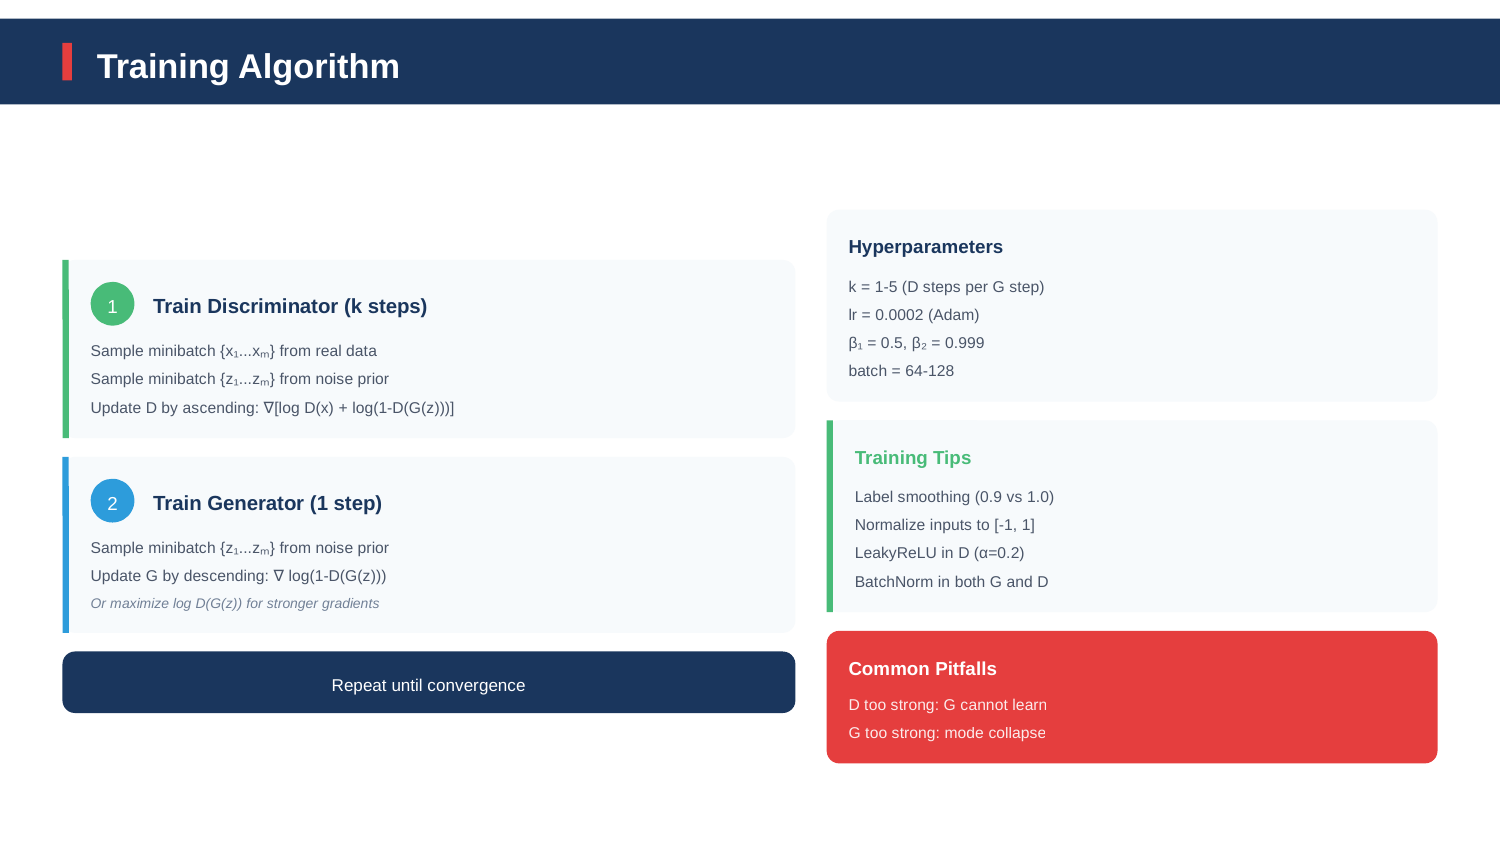

Training Algorithm

Hyperparameters

k = 1-5 (D steps per G step)

Train Discriminator (k steps)
1
lr = 0.0002 (Adam)
β₁ = 0.5, β₂ = 0.999
Sample minibatch {x₁...xₘ} from real data
batch = 64-128
Sample minibatch {z₁...zₘ} from noise prior
Update D by ascending: ∇[log D(x) + log(1-D(G(z)))]

Training Tips

Label smoothing (0.9 vs 1.0)
Train Generator (1 step)
2
Normalize inputs to [-1, 1]
Sample minibatch {z₁...zₘ} from noise prior
LeakyReLU in D (α=0.2)
Update G by descending: ∇ log(1-D(G(z)))
BatchNorm in both G and D
Or maximize log D(G(z)) for stronger gradients

Common Pitfalls
Repeat until convergence
D too strong: G cannot learn
G too strong: mode collapse